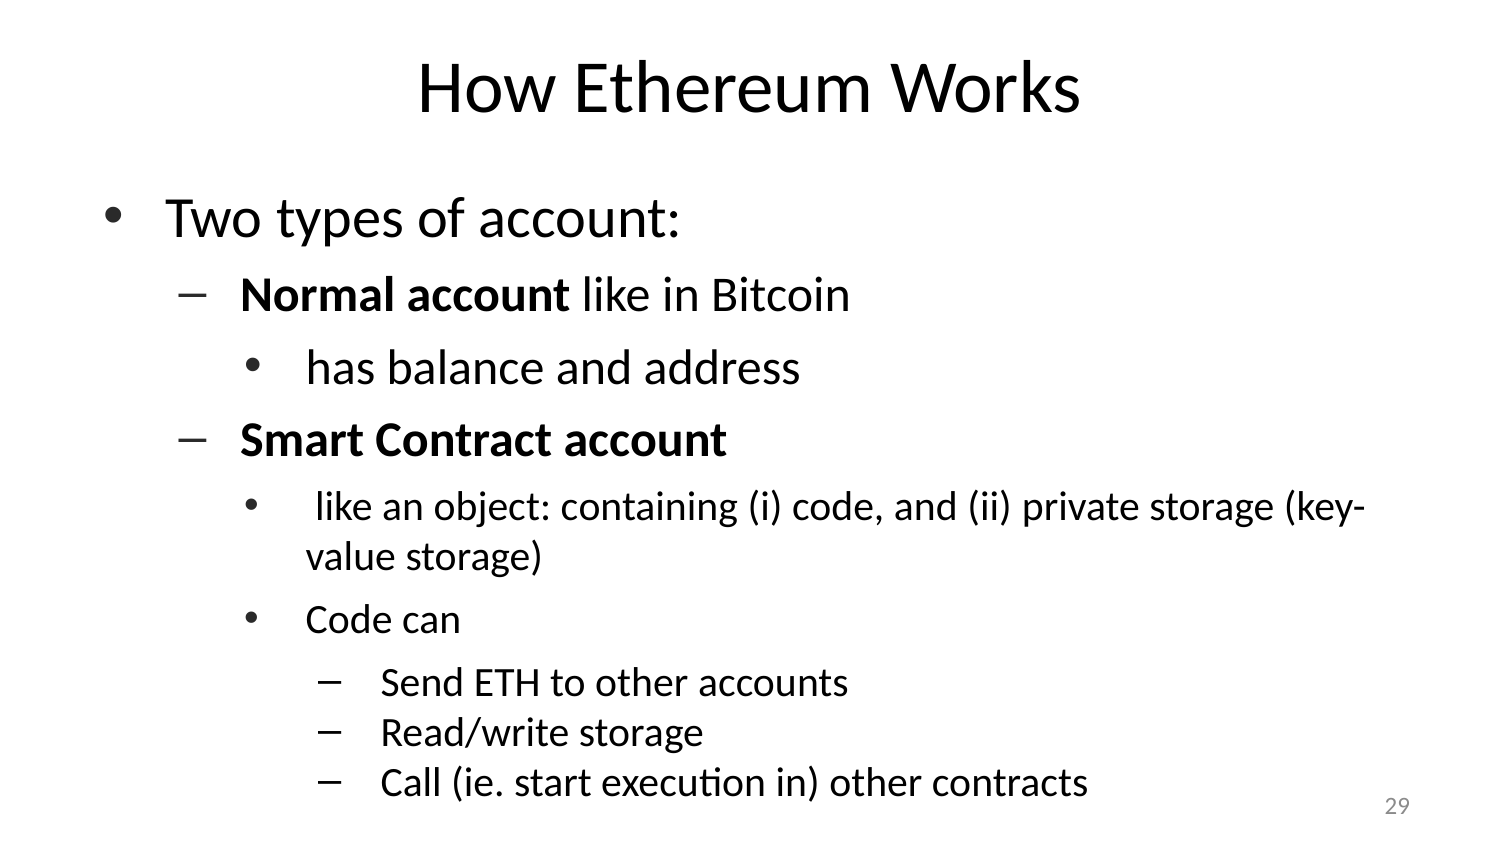

# How Ethereum Works
Two types of account:
Normal account like in Bitcoin
has balance and address
Smart Contract account
 like an object: containing (i) code, and (ii) private storage (key-value storage)
Code can
Send ETH to other accounts
Read/write storage
Call (ie. start execution in) other contracts

29